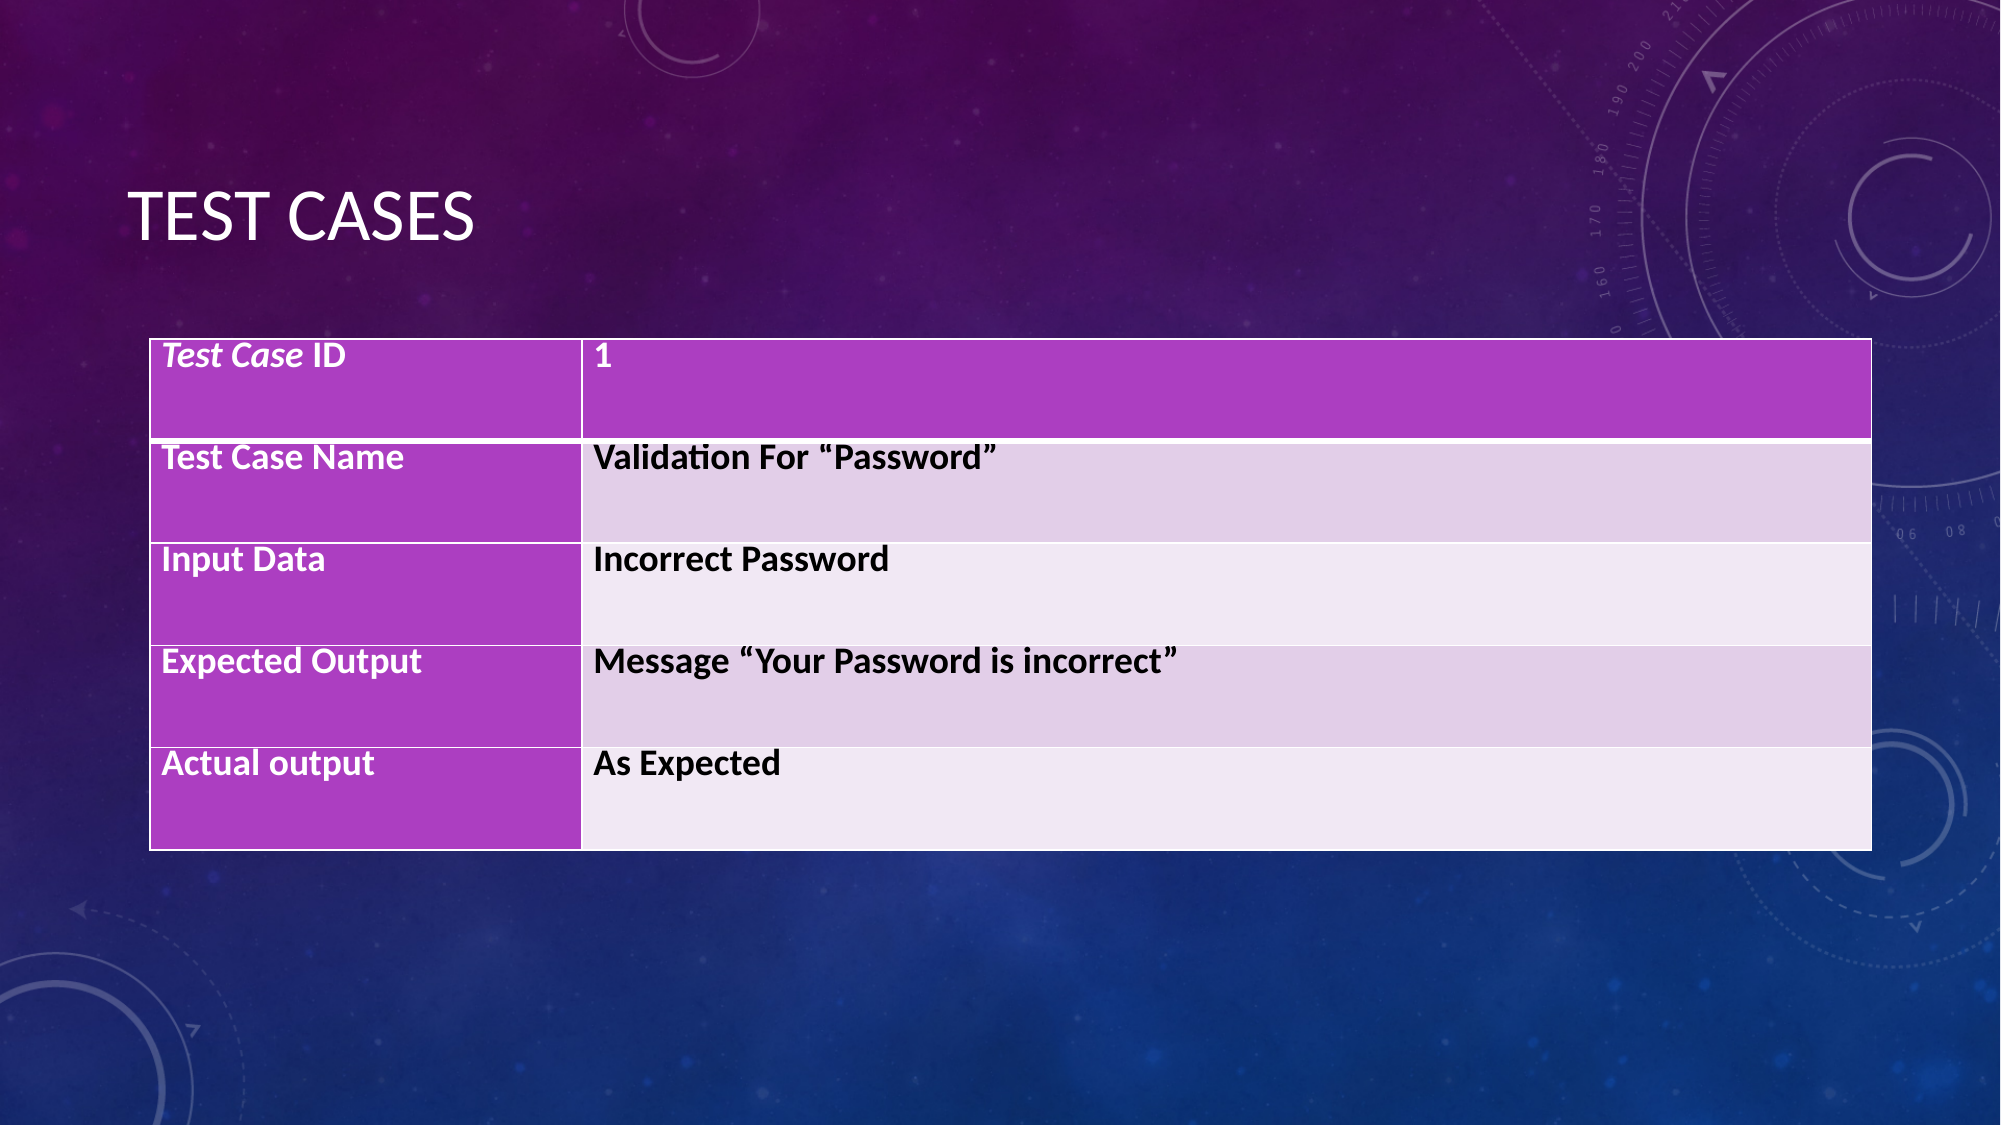

# Test Cases
| Test Case ID | 1 |
| --- | --- |
| Test Case Name | Validation For “Password” |
| Input Data | Incorrect Password |
| Expected Output | Message “Your Password is incorrect” |
| Actual output | As Expected |